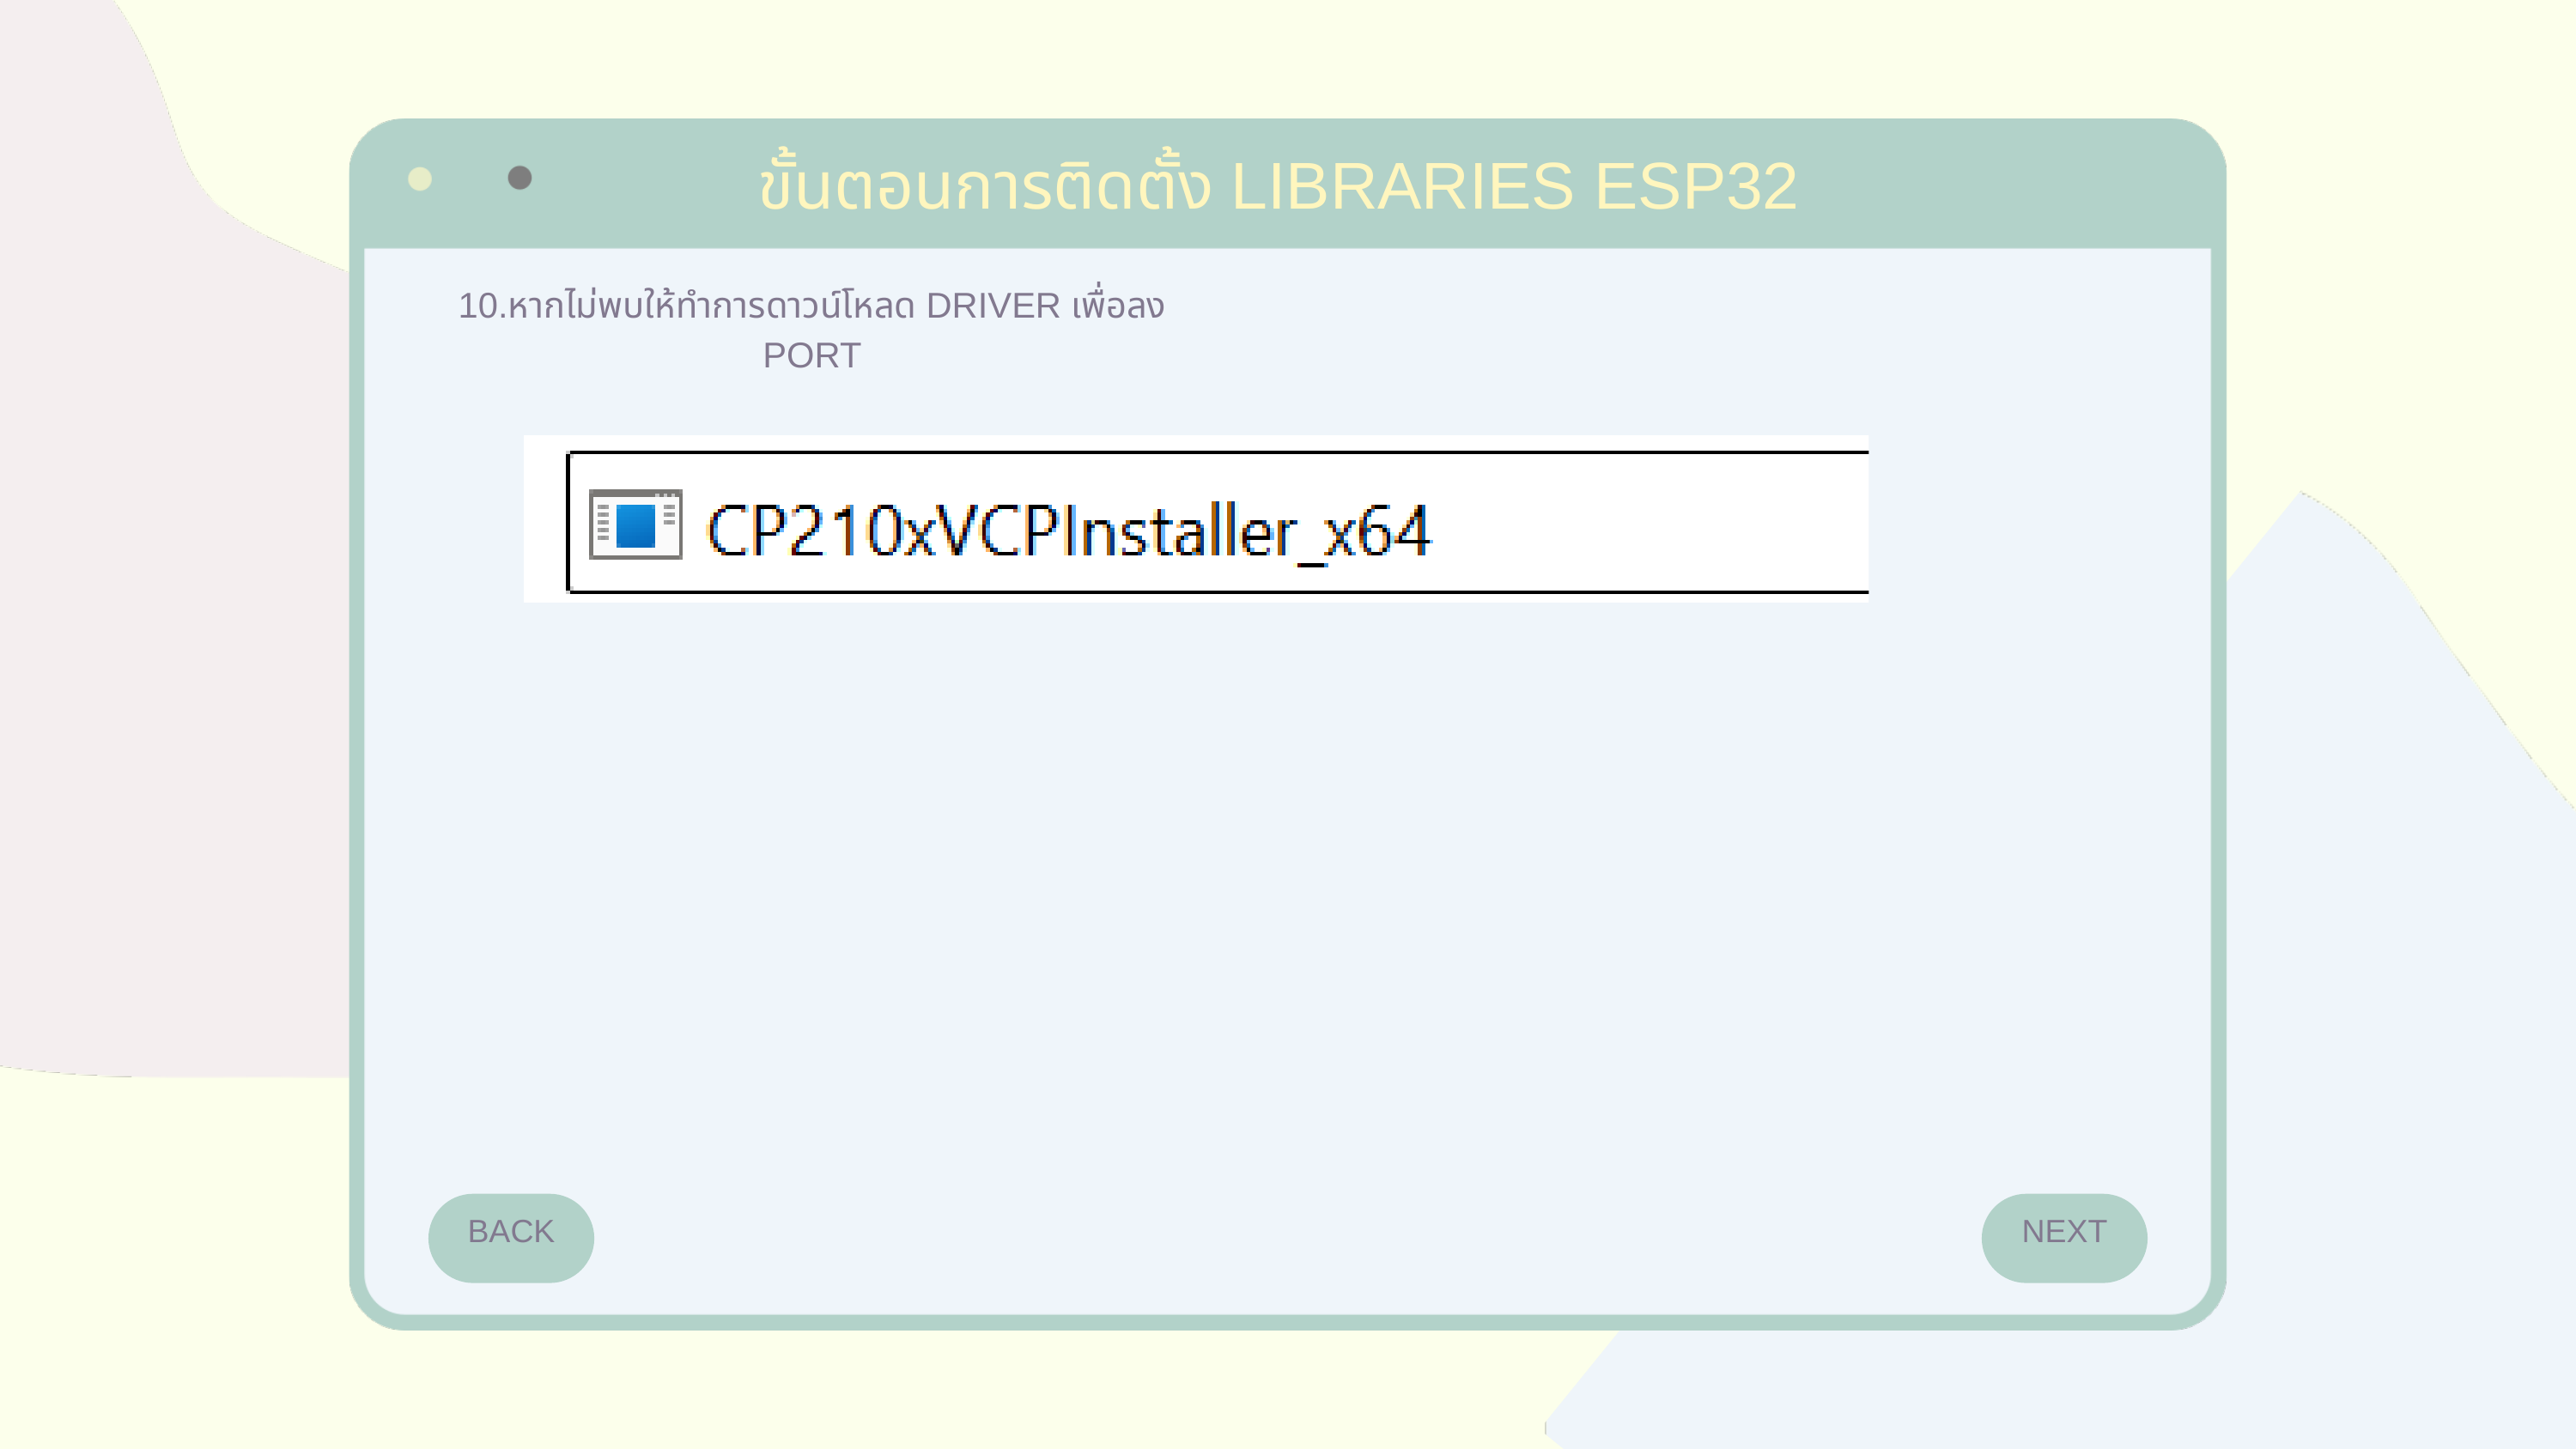

ขั้นตอนการติดตั้ง LIBRARIES ESP32
10.หากไม่พบให้ทำการดาวน์โหลด DRIVER เพื่อลง PORT

BACK

NEXT